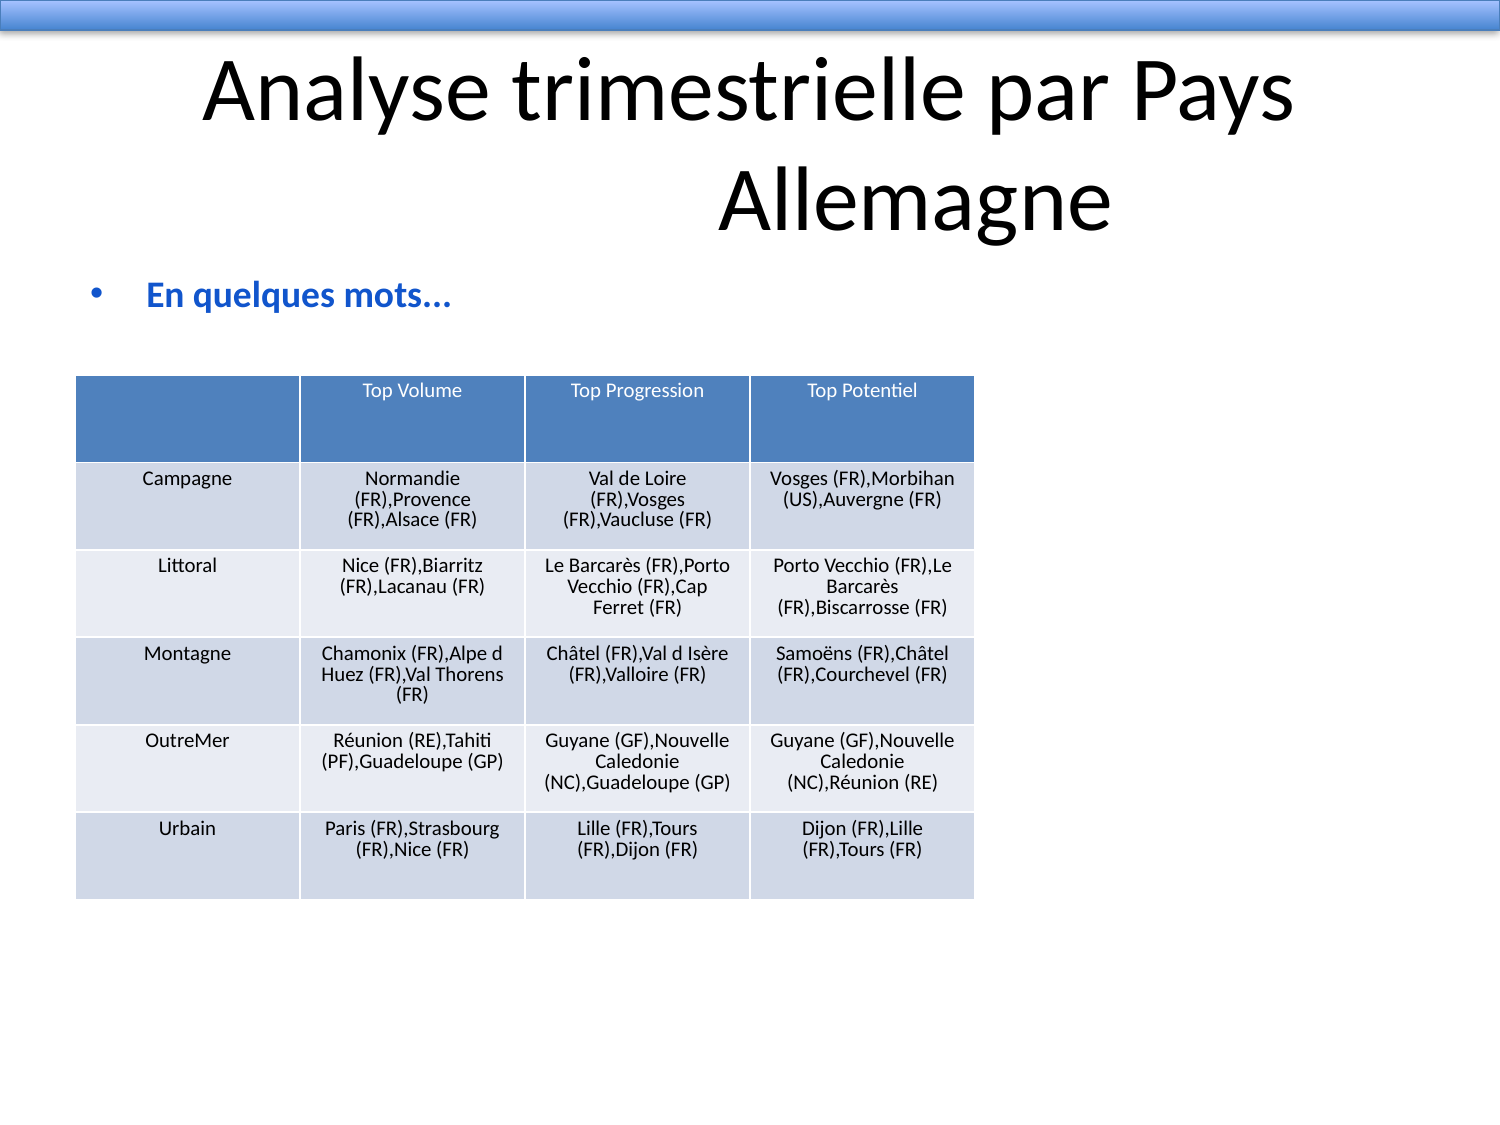

# Analyse trimestrielle par Pays
                Allemagne
En quelques mots...
|  | Top Volume | Top Progression | Top Potentiel |
| --- | --- | --- | --- |
| Campagne | Normandie (FR),Provence (FR),Alsace (FR) | Val de Loire (FR),Vosges (FR),Vaucluse (FR) | Vosges (FR),Morbihan (US),Auvergne (FR) |
| Littoral | Nice (FR),Biarritz (FR),Lacanau (FR) | Le Barcarès (FR),Porto Vecchio (FR),Cap Ferret (FR) | Porto Vecchio (FR),Le Barcarès (FR),Biscarrosse (FR) |
| Montagne | Chamonix (FR),Alpe d Huez (FR),Val Thorens (FR) | Châtel (FR),Val d Isère (FR),Valloire (FR) | Samoëns (FR),Châtel (FR),Courchevel (FR) |
| OutreMer | Réunion (RE),Tahiti (PF),Guadeloupe (GP) | Guyane (GF),Nouvelle Caledonie (NC),Guadeloupe (GP) | Guyane (GF),Nouvelle Caledonie (NC),Réunion (RE) |
| Urbain | Paris (FR),Strasbourg (FR),Nice (FR) | Lille (FR),Tours (FR),Dijon (FR) | Dijon (FR),Lille (FR),Tours (FR) |